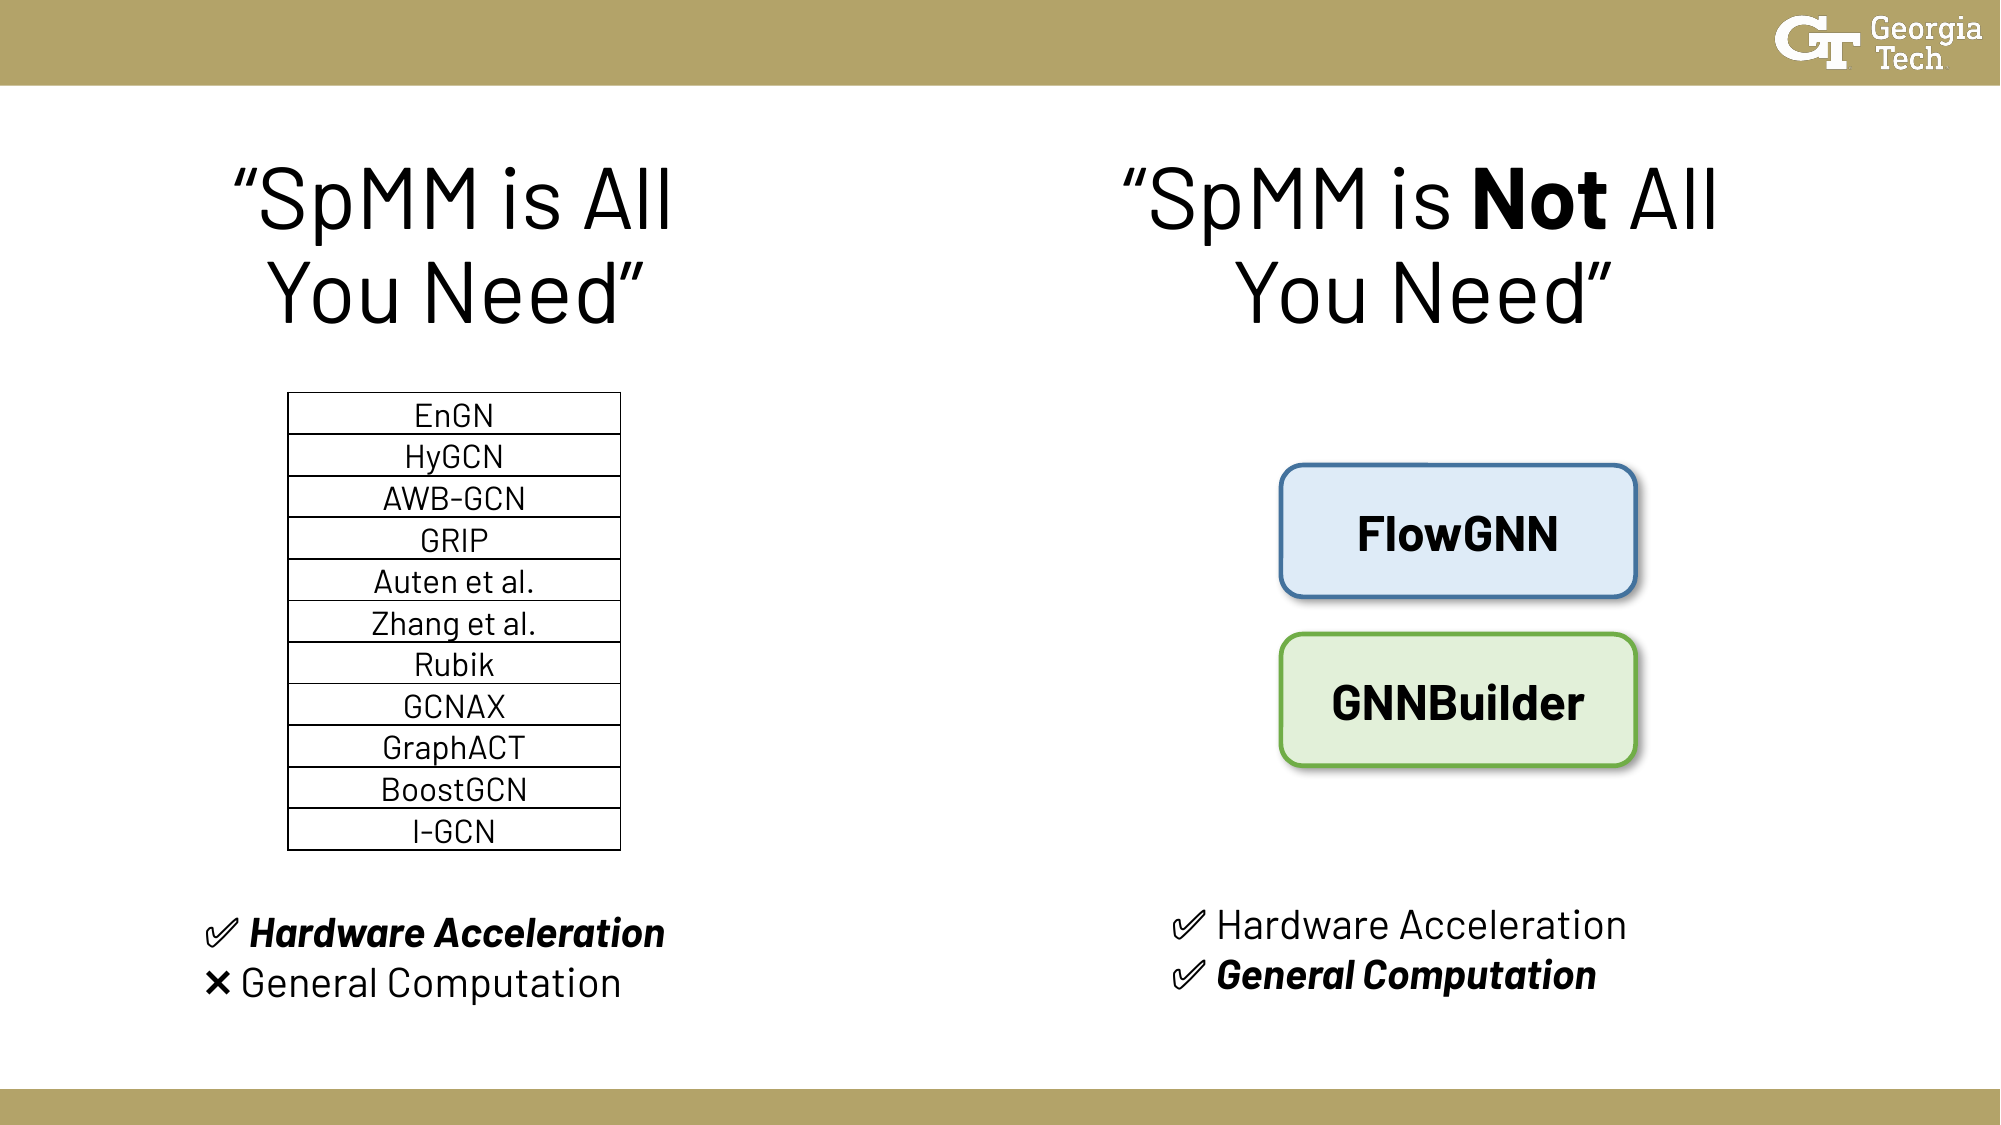

# “SpMM is Not All You Need”
“SpMM is All You Need”
| EnGN |
| --- |
| HyGCN |
| AWB-GCN |
| GRIP |
| Auten et al. |
| Zhang et al. |
| Rubik |
| GCNAX |
| GraphACT |
| BoostGCN |
| I-GCN |
FlowGNN
GNNBuilder
✅ Hardware Acceleration
✅ General Computation
✅ Hardware Acceleration
❌ General Computation